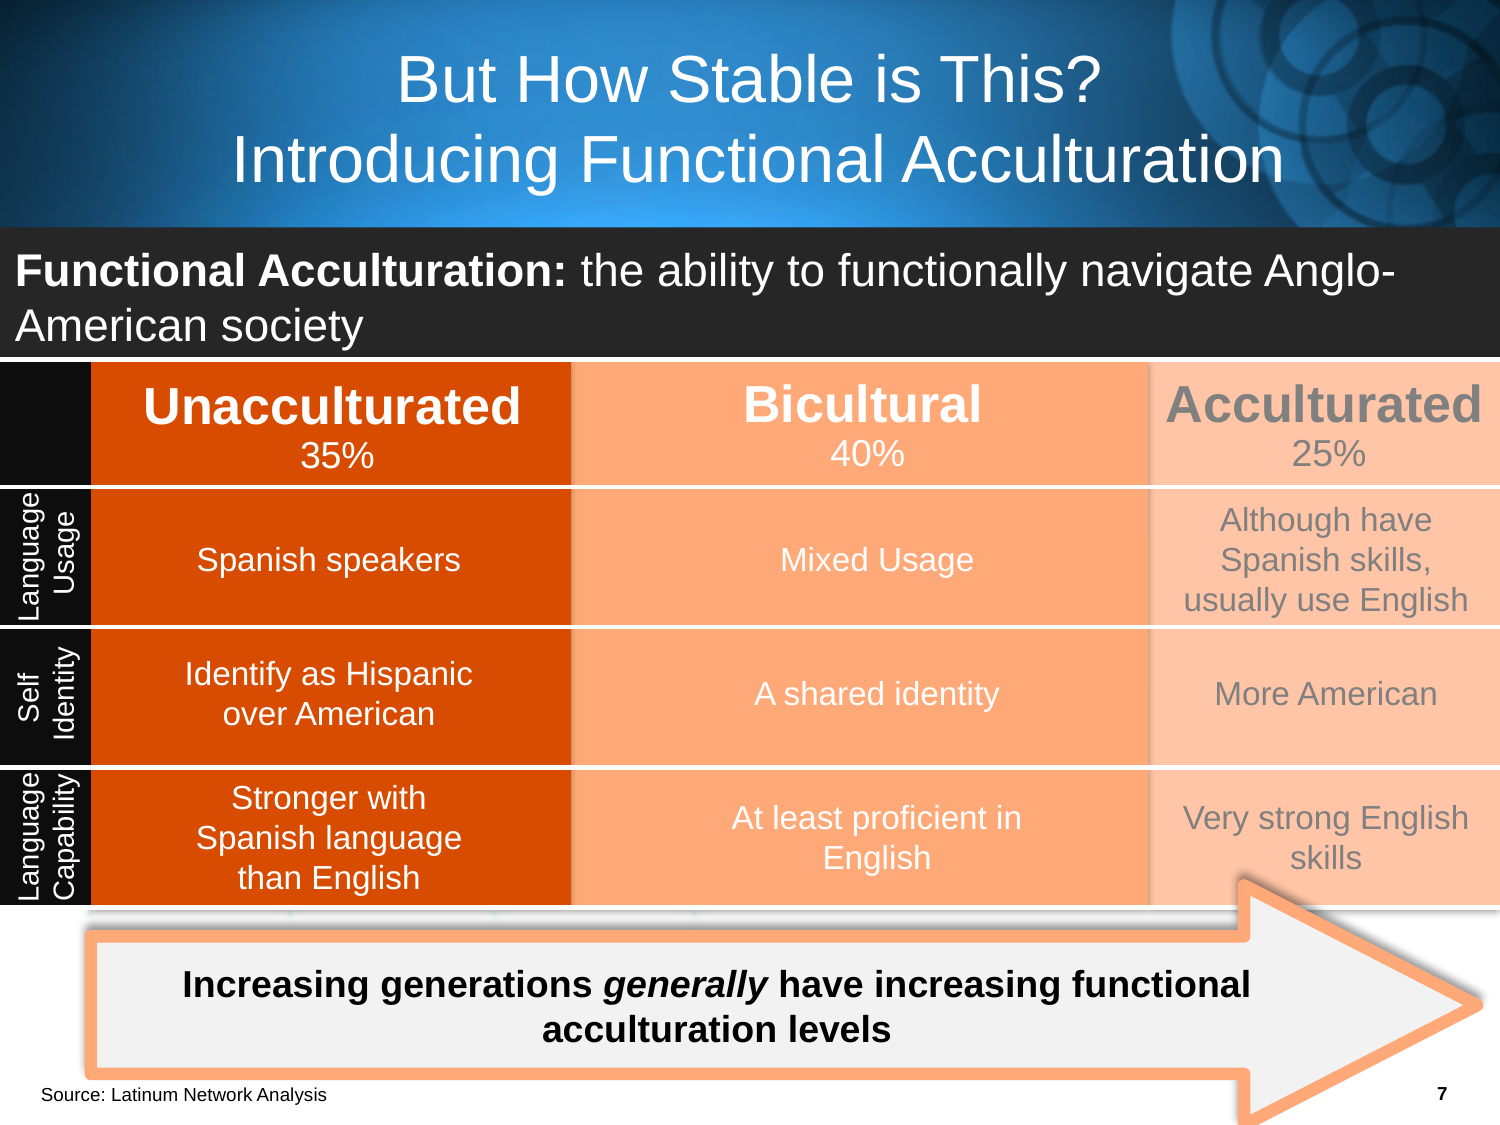

# But How Stable is This? Introducing Functional Acculturation

Functional Acculturation: the ability to functionally navigate Anglo-American society

Bicultural
Acculturated
Unacculturated
40%
25%
35%
Spanish speakers
Mixed Usage
Although have Spanish skills, usually use English
Language
Usage
Identify as Hispanic over American
A shared identity
More American
Self
Identity
Stronger with Spanish language than English
At least proficient in English
Very strong English skills
Language
Capability
Increasing generations generally have increasing functional acculturation levels
7
Source: Latinum Network Analysis